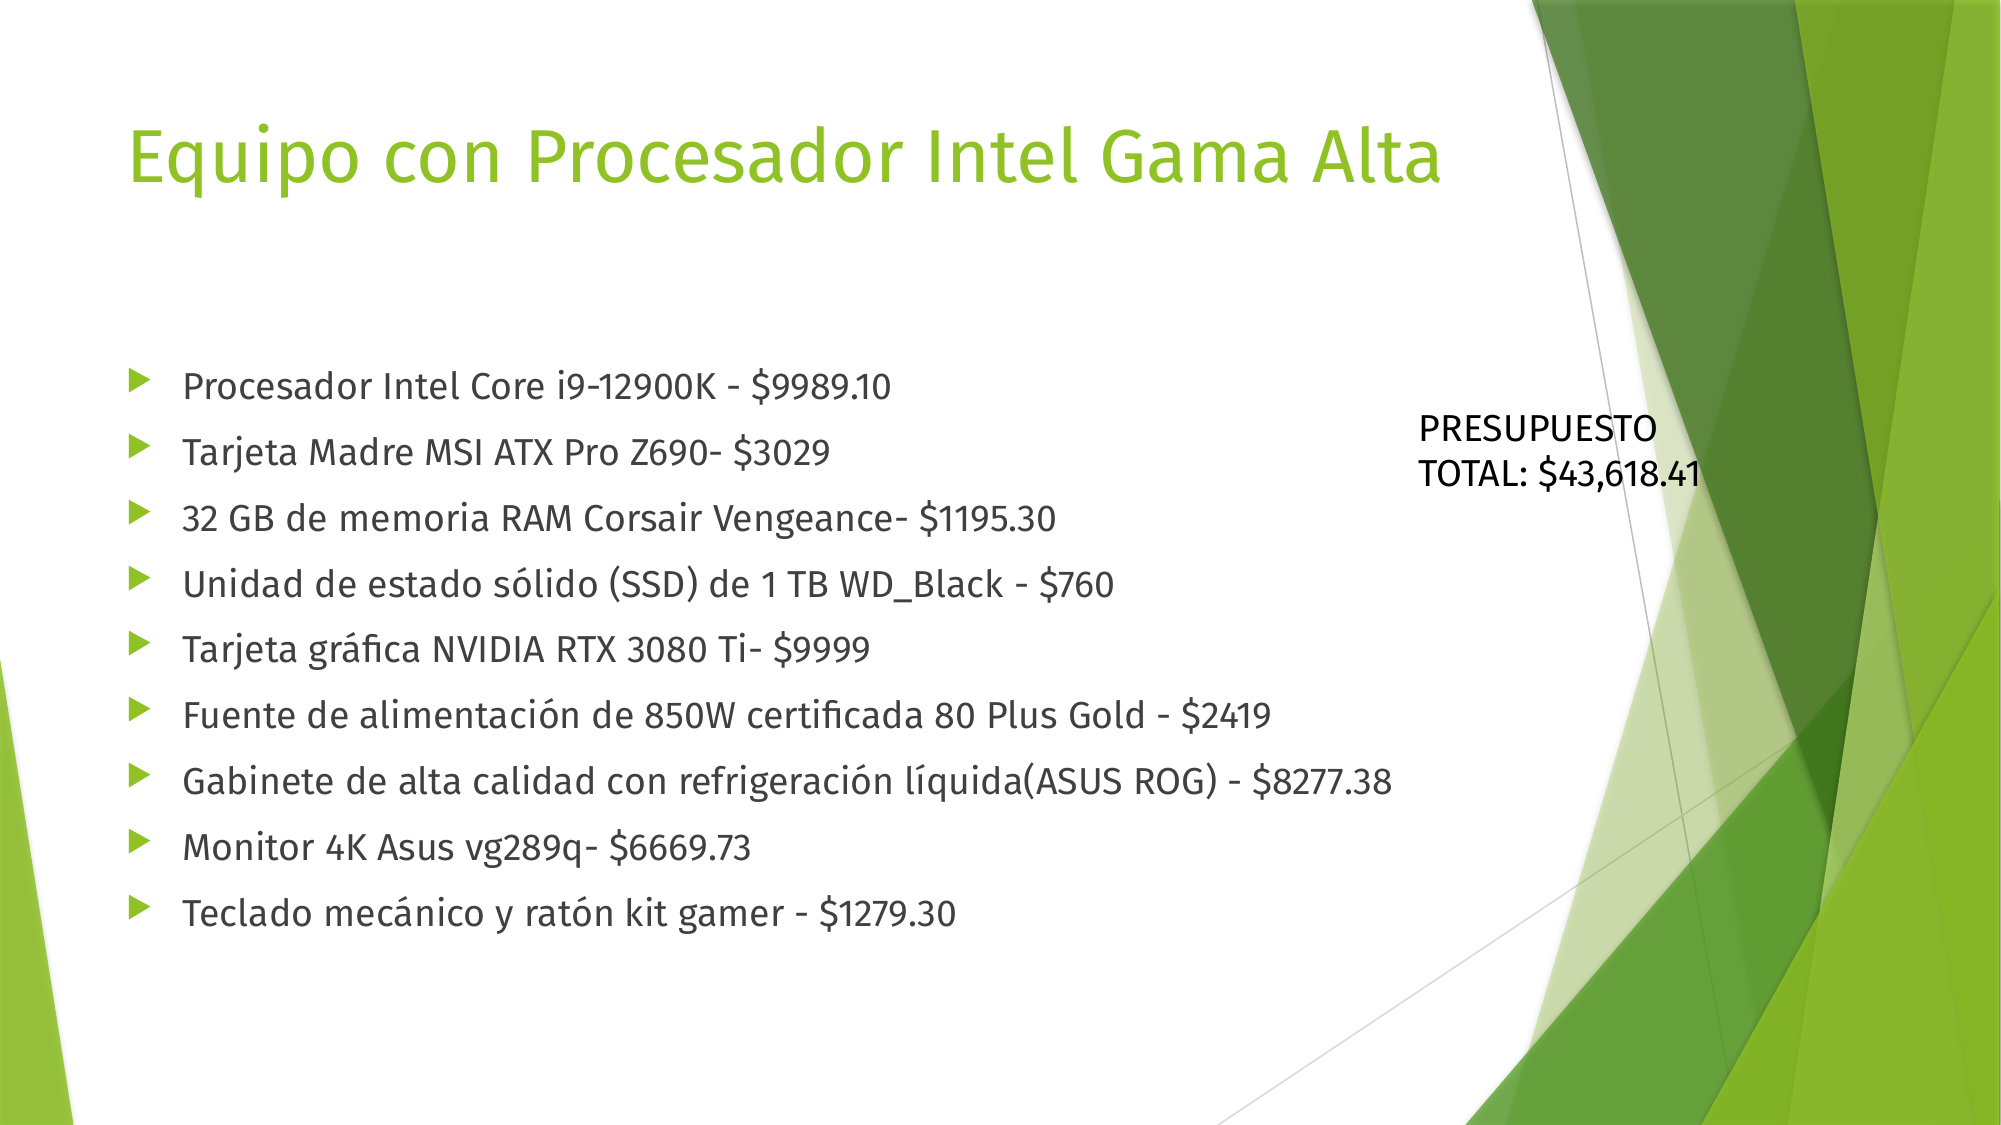

# Equipo con Procesador Intel Gama Alta
Procesador Intel Core i9-12900K - $9989.10
Tarjeta Madre MSI ATX Pro Z690- $3029
32 GB de memoria RAM Corsair Vengeance- $1195.30
Unidad de estado sólido (SSD) de 1 TB WD_Black - $760
Tarjeta gráfica NVIDIA RTX 3080 Ti- $9999
Fuente de alimentación de 850W certificada 80 Plus Gold - $2419
Gabinete de alta calidad con refrigeración líquida(ASUS ROG) - $8277.38
Monitor 4K Asus vg289q- $6669.73
Teclado mecánico y ratón kit gamer - $1279.30
PRESUPUESTO
TOTAL: $43,618.41